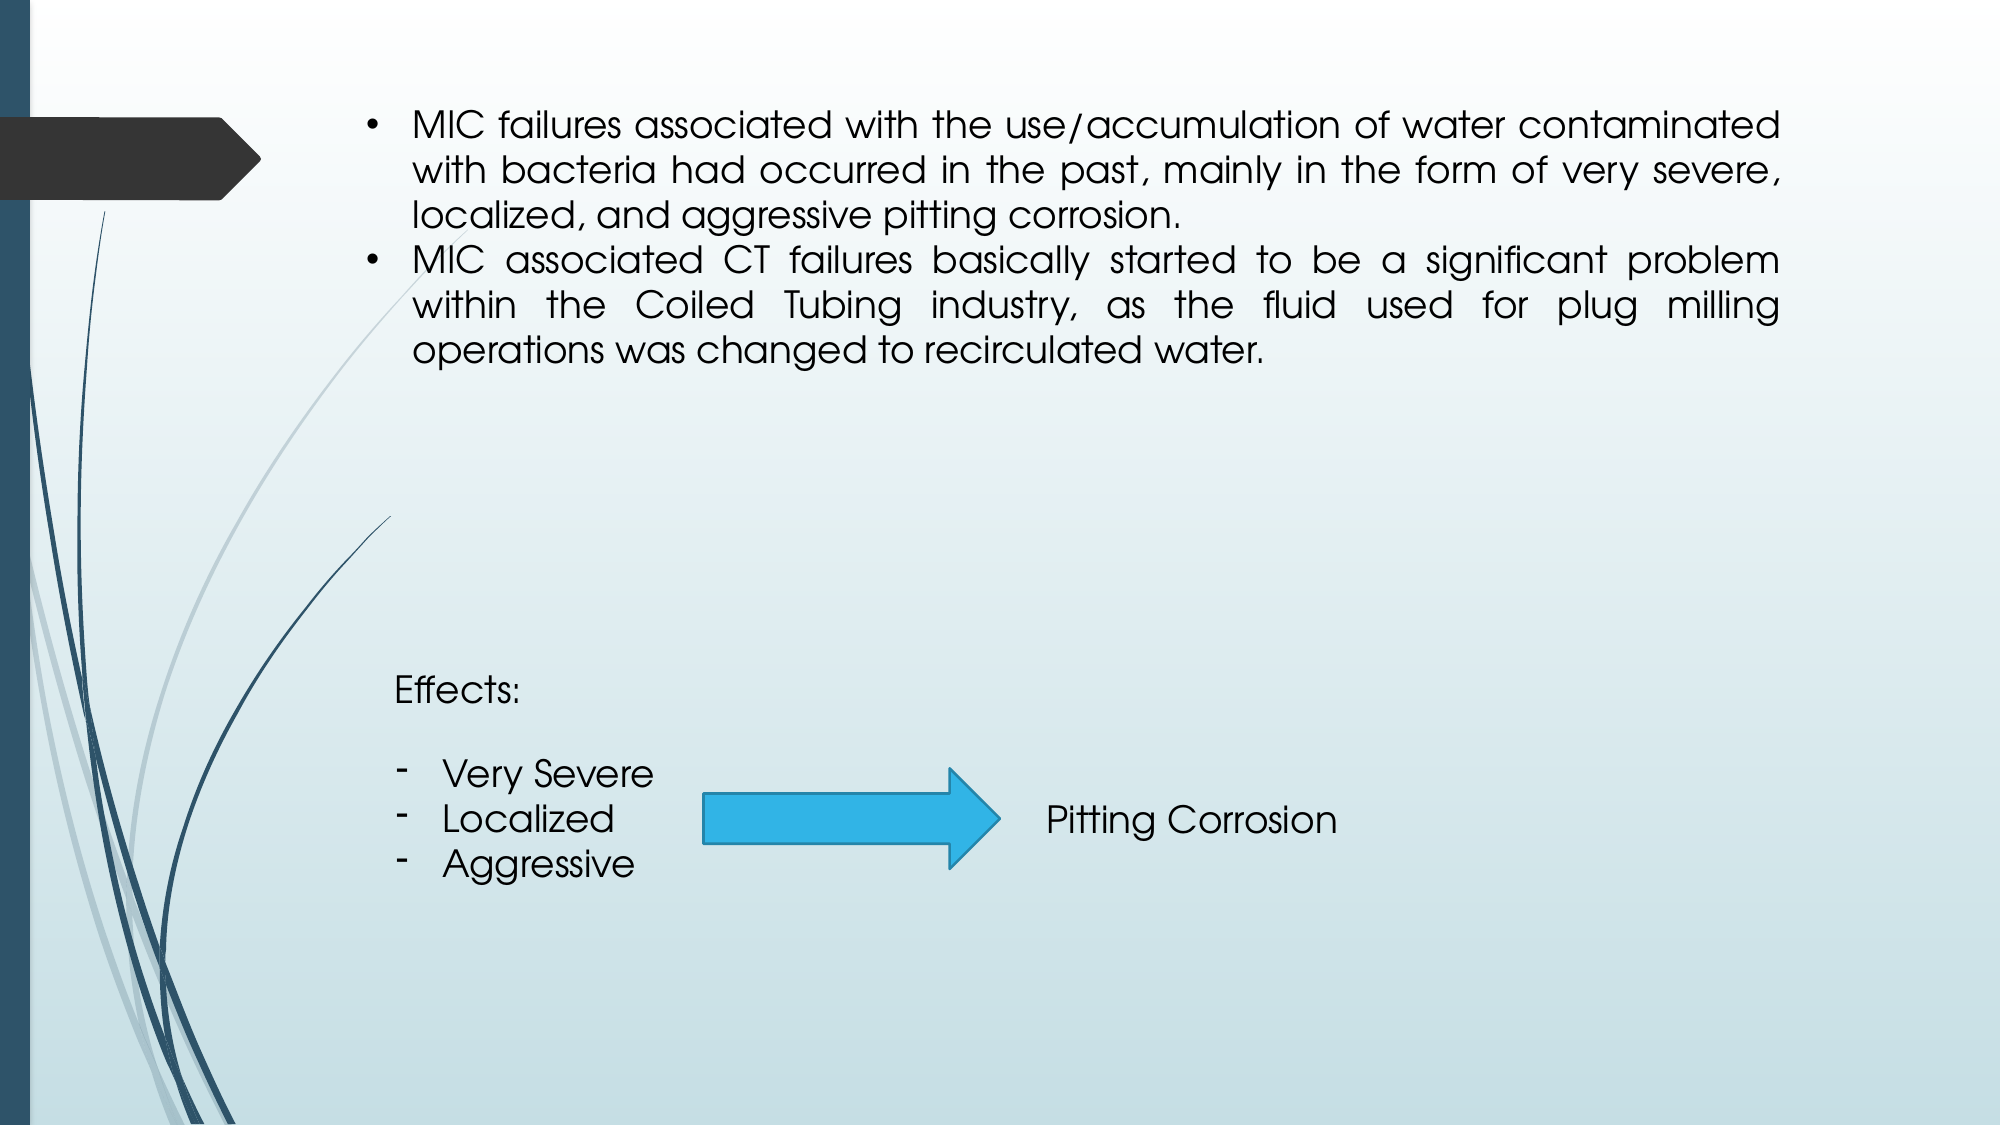

MIC failures associated with the use/accumulation of water contaminated with bacteria had occurred in the past, mainly in the form of very severe, localized, and aggressive pitting corrosion.
MIC associated CT failures basically started to be a significant problem within the Coiled Tubing industry, as the fluid used for plug milling operations was changed to recirculated water.
Effects:
Very Severe
Localized
Aggressive

Pitting Corrosion